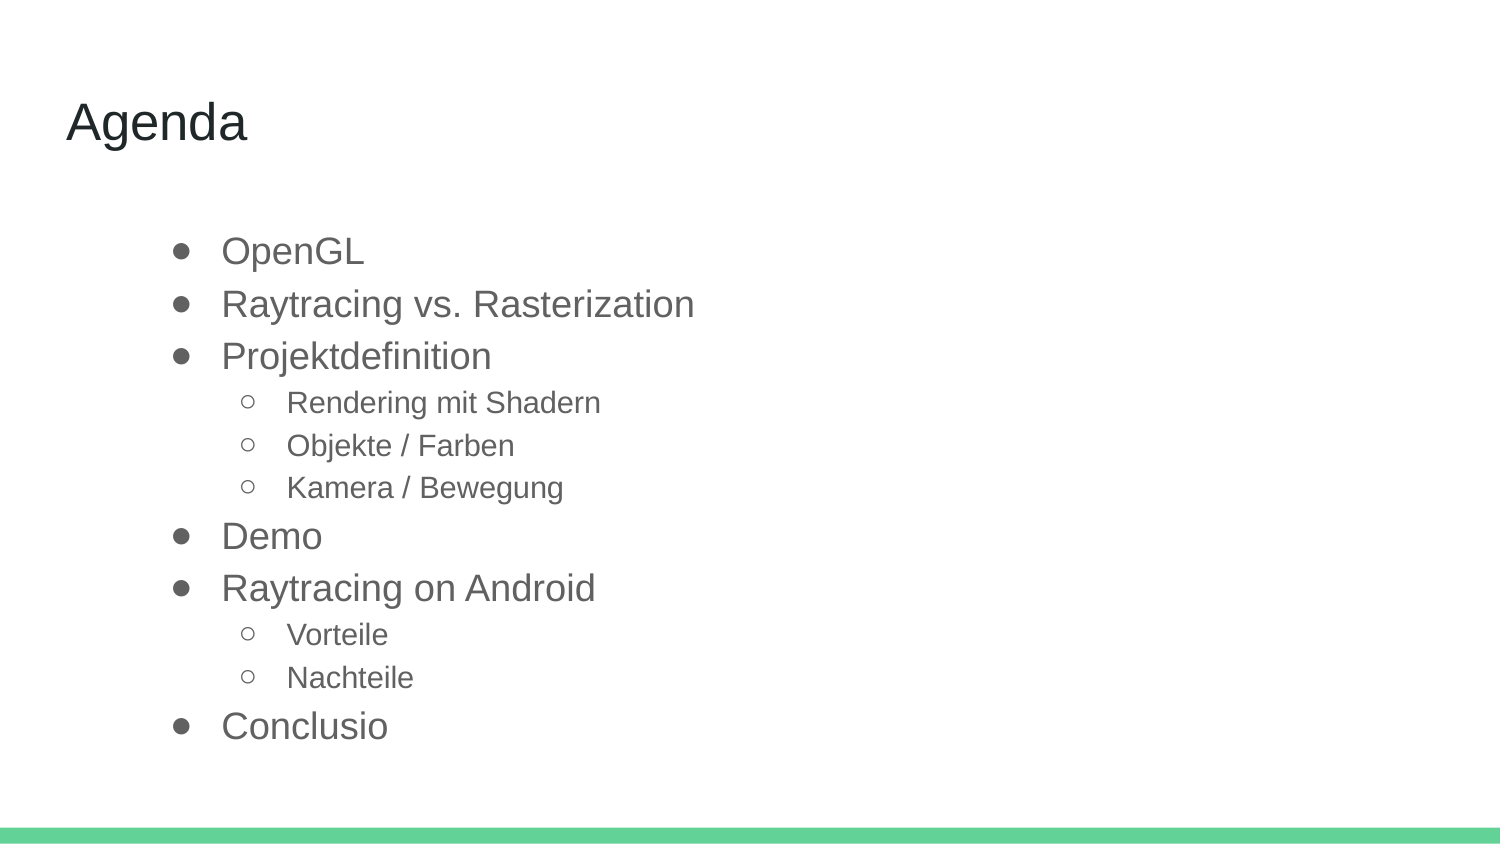

# Agenda
OpenGL
Raytracing vs. Rasterization
Projektdefinition
Rendering mit Shadern
Objekte / Farben
Kamera / Bewegung
Demo
Raytracing on Android
Vorteile
Nachteile
Conclusio